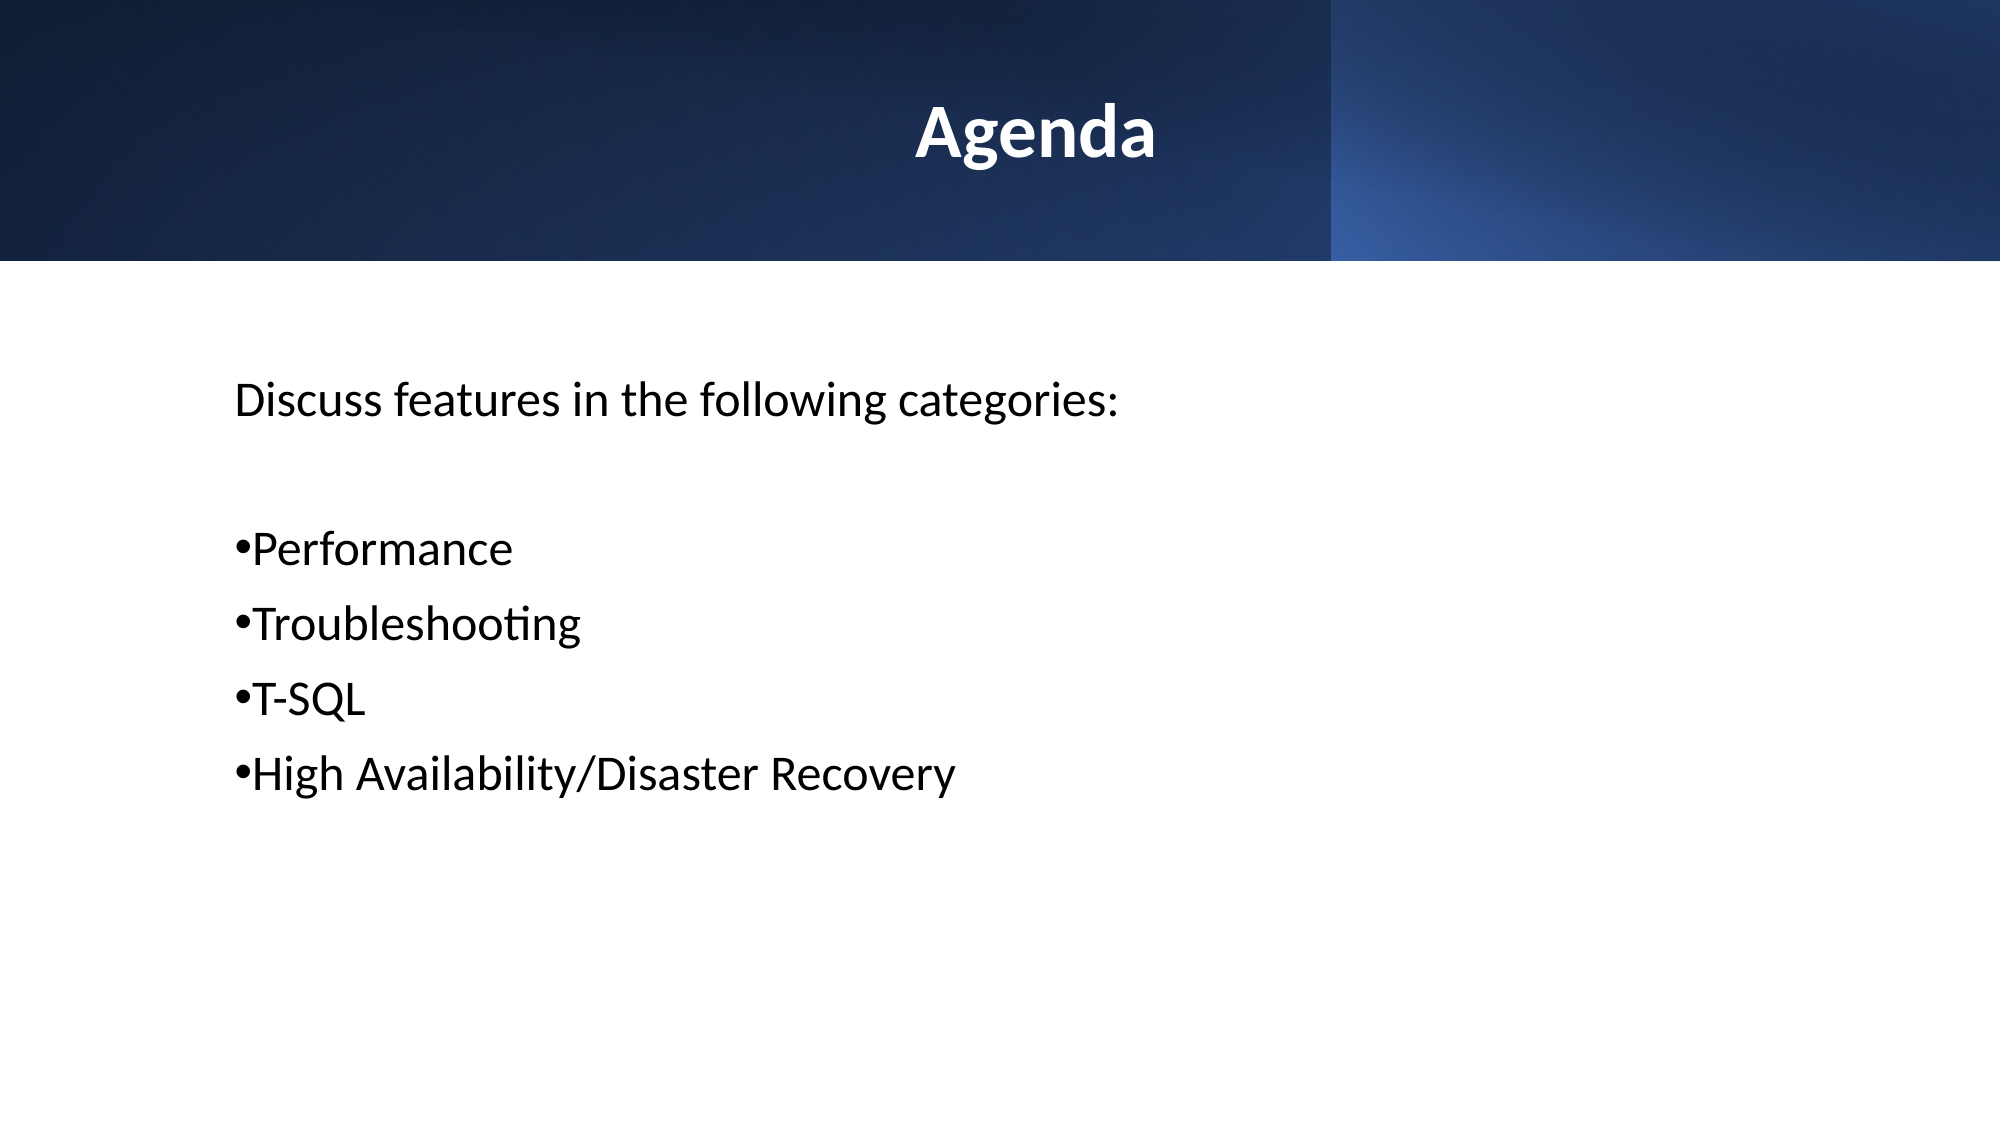

# Agenda
Discuss features in the following categories:

Performance
Troubleshooting
T-SQL
High Availability/Disaster Recovery